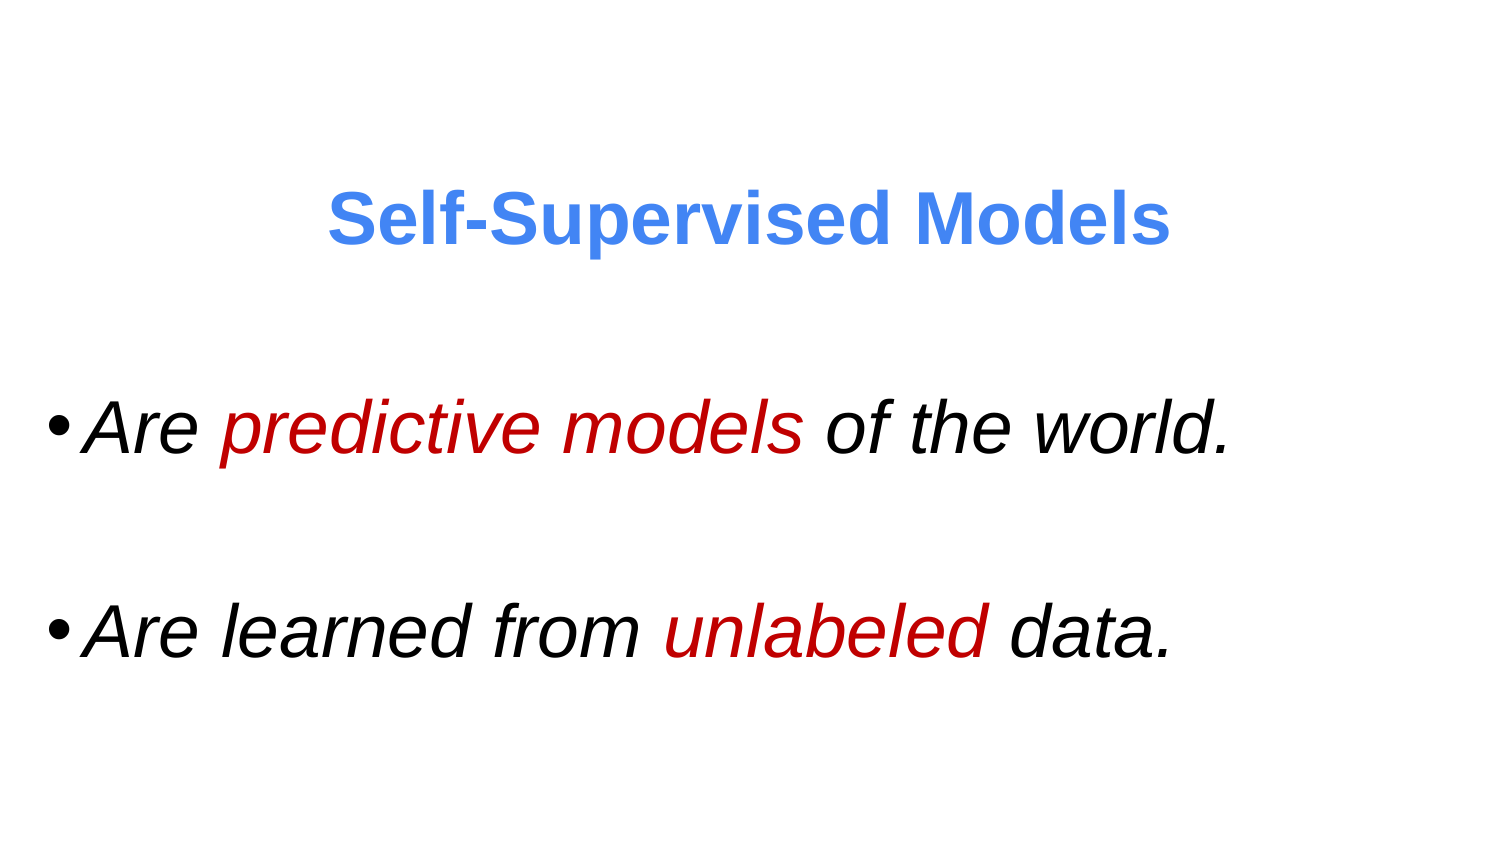

# Self-Supervised Models
Are predictive models of the world.

Are learned from unlabeled data.